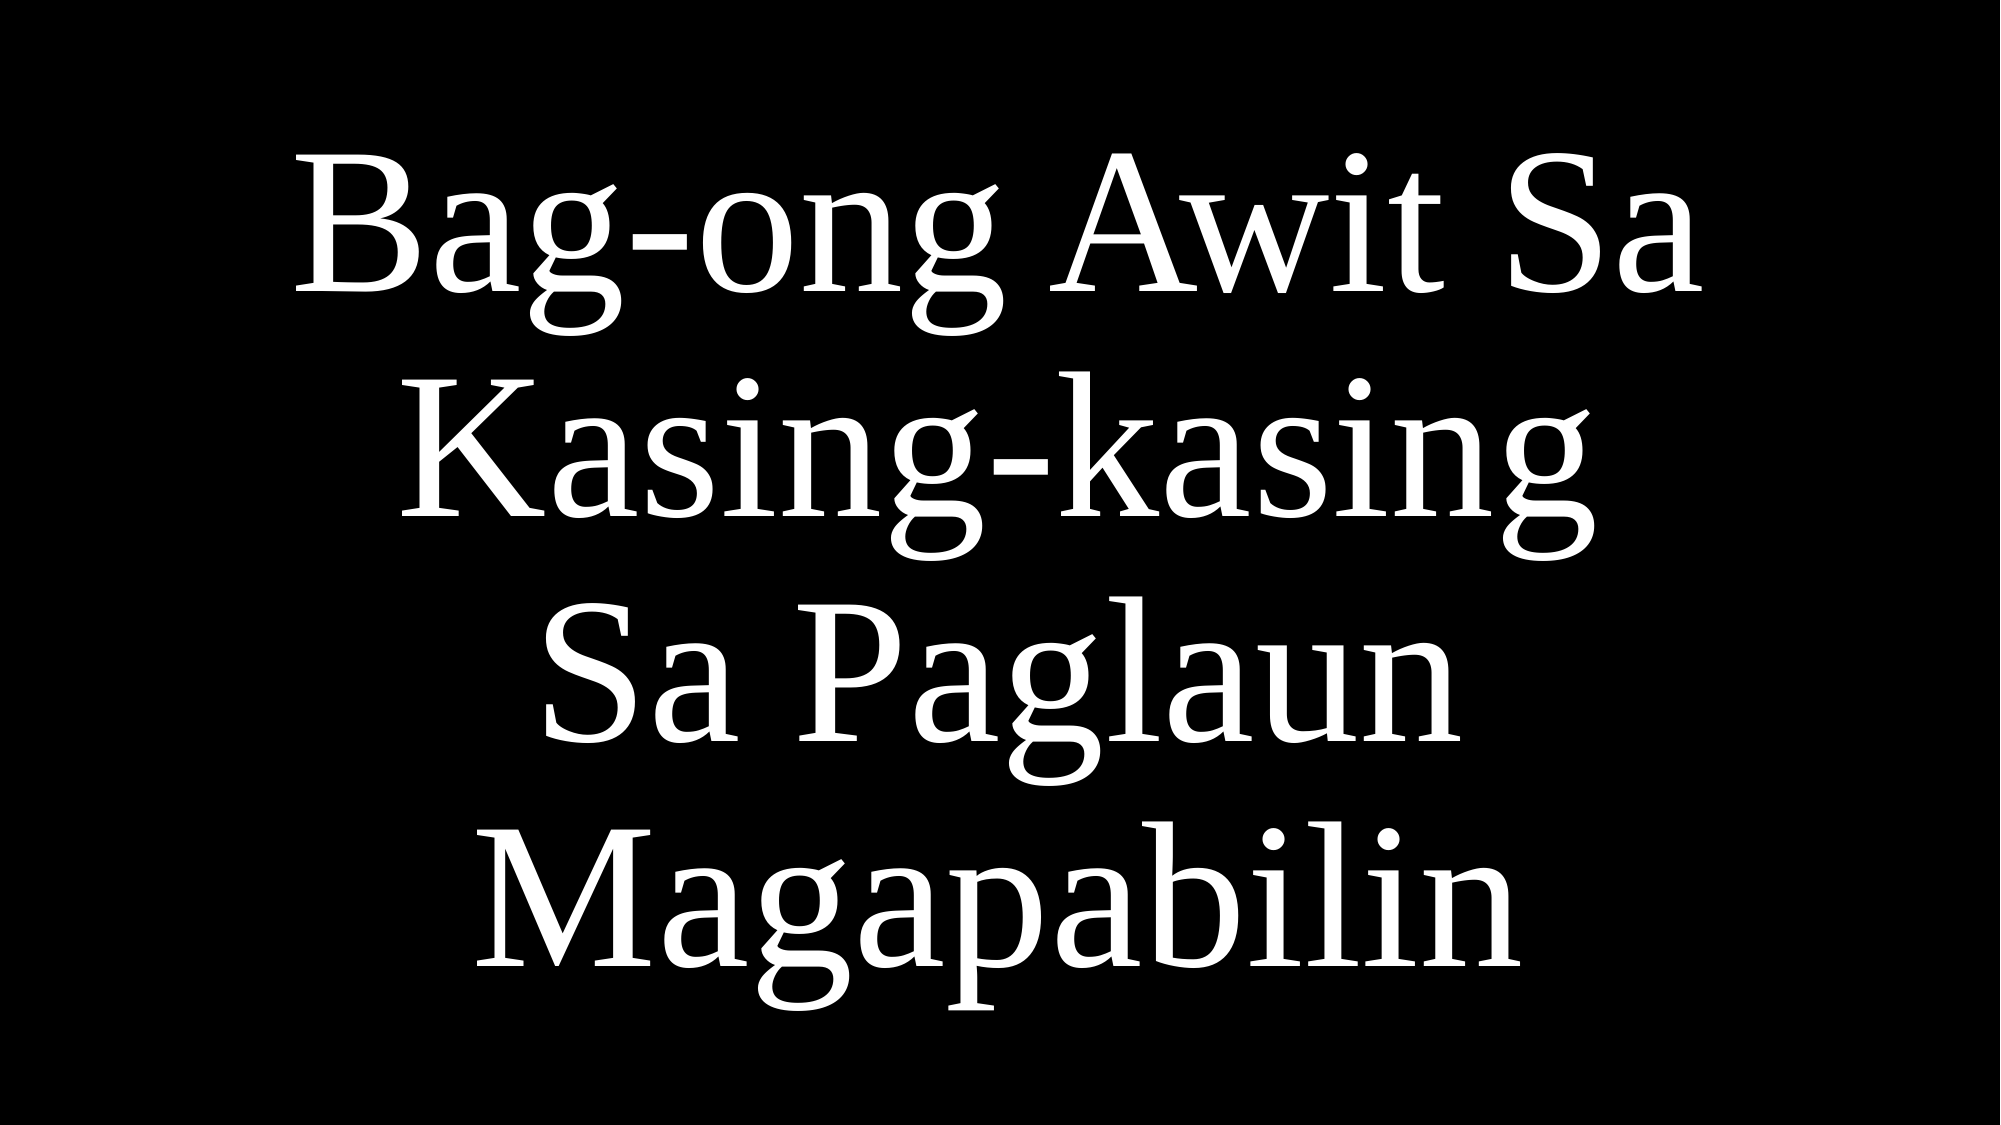

# Bag-ong Awit Sa Kasing-kasing Sa Paglaun Magapabilin